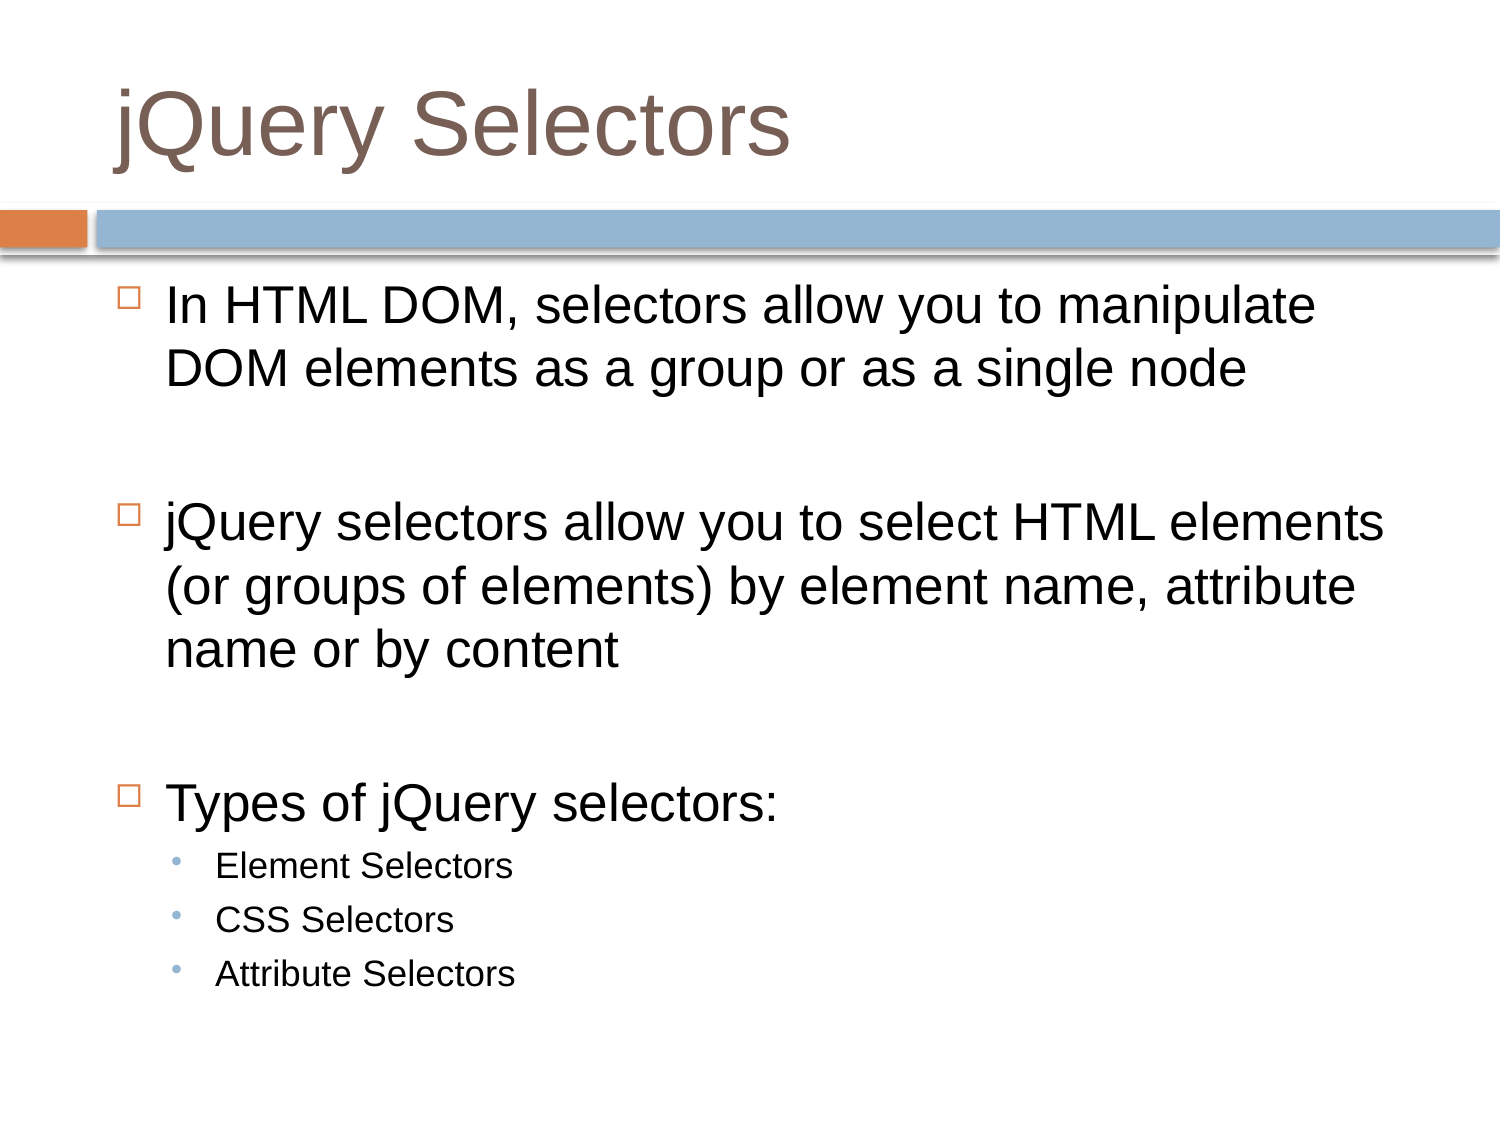

# jQuery Selectors
In HTML DOM, selectors allow you to manipulate DOM elements as a group or as a single node

jQuery selectors allow you to select HTML elements (or groups of elements) by element name, attribute name or by content

Types of jQuery selectors:
Element Selectors
CSS Selectors
Attribute Selectors